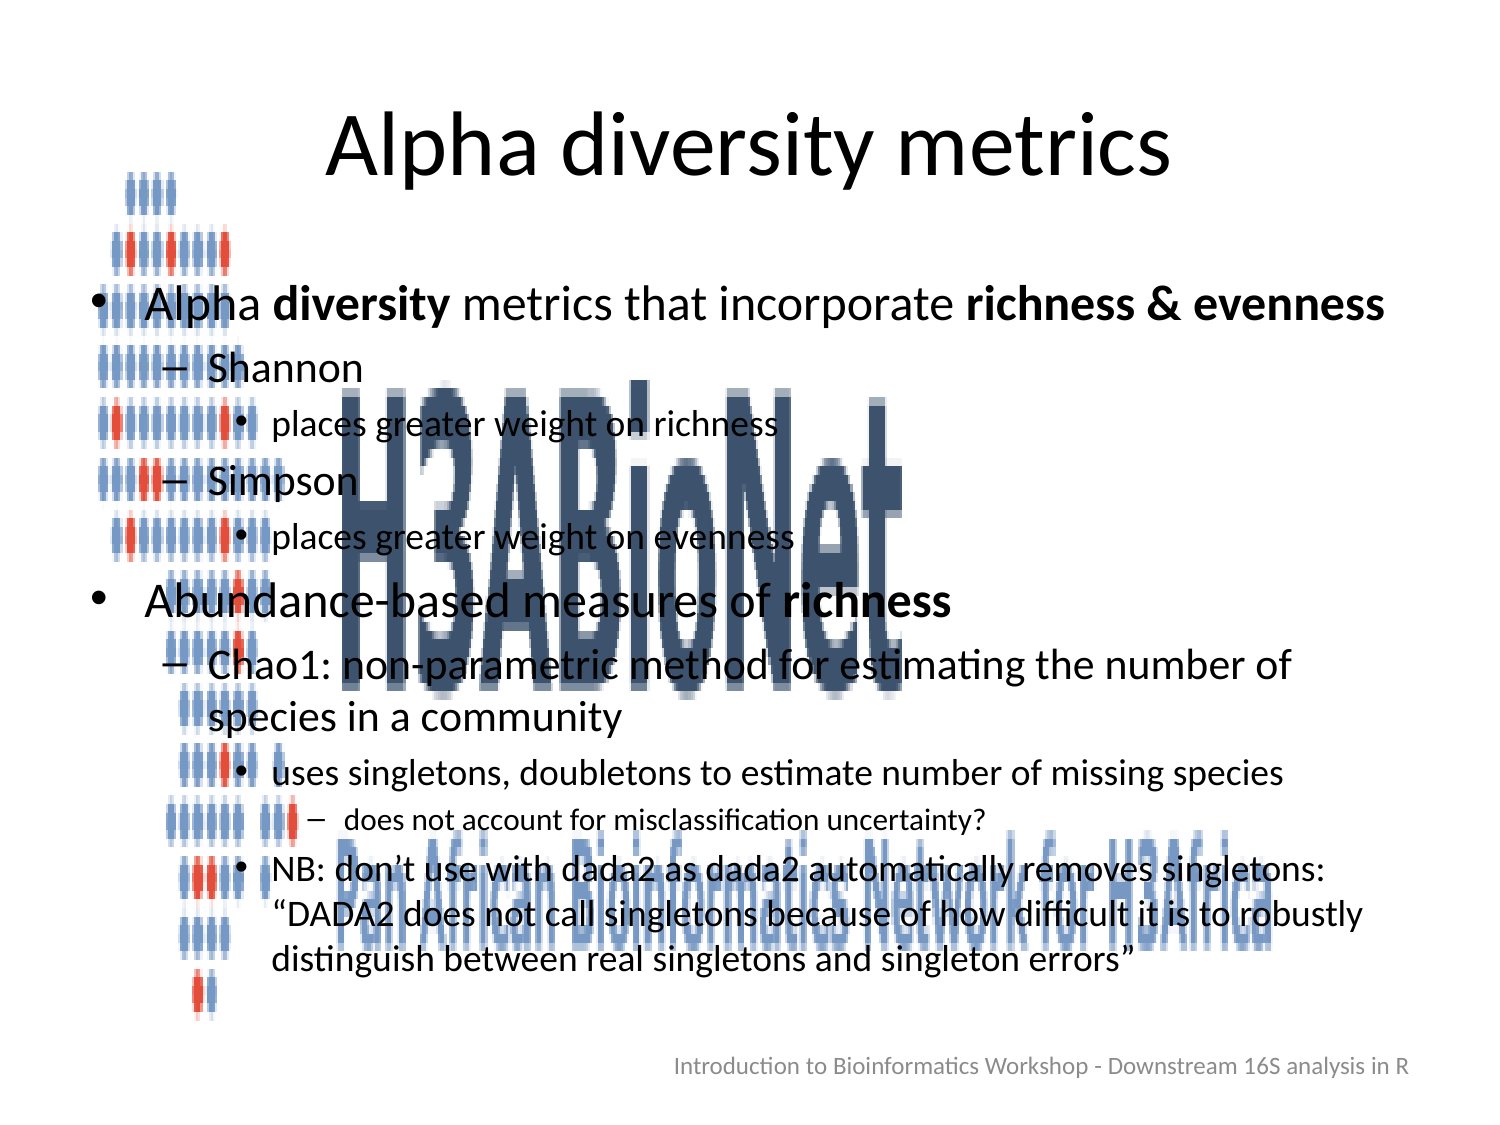

# Alpha diversity metrics
Alpha diversity metrics that incorporate richness & evenness
Shannon
places greater weight on richness
Simpson
places greater weight on evenness
Abundance-based measures of richness
Chao1: non-parametric method for estimating the number of species in a community
uses singletons, doubletons to estimate number of missing species
does not account for misclassification uncertainty?
NB: don’t use with dada2 as dada2 automatically removes singletons: “DADA2 does not call singletons because of how difficult it is to robustly distinguish between real singletons and singleton errors”

Introduction to Bioinformatics Workshop - Downstream 16S analysis in R